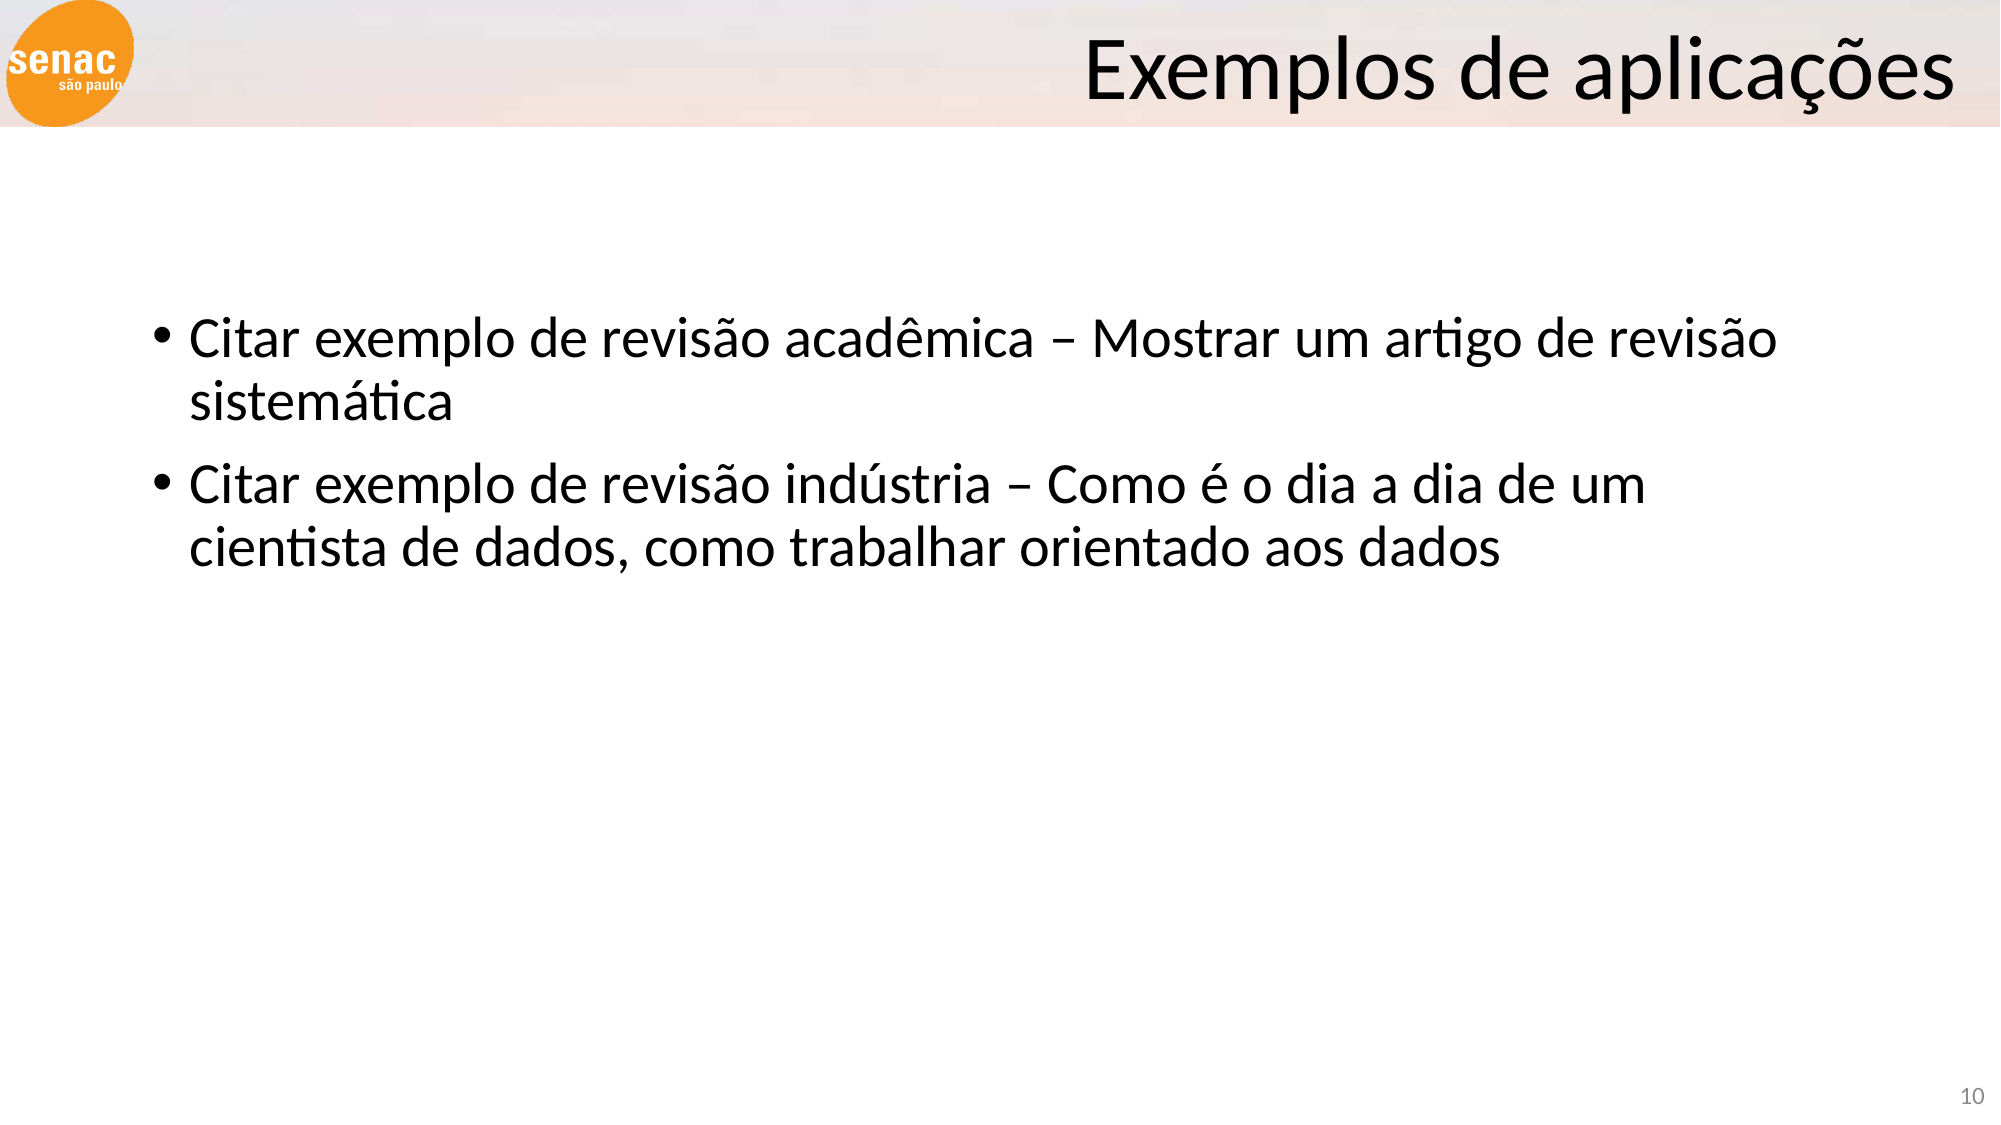

Exemplos de aplicações
Citar exemplo de revisão acadêmica – Mostrar um artigo de revisão sistemática
Citar exemplo de revisão indústria – Como é o dia a dia de um cientista de dados, como trabalhar orientado aos dados

10